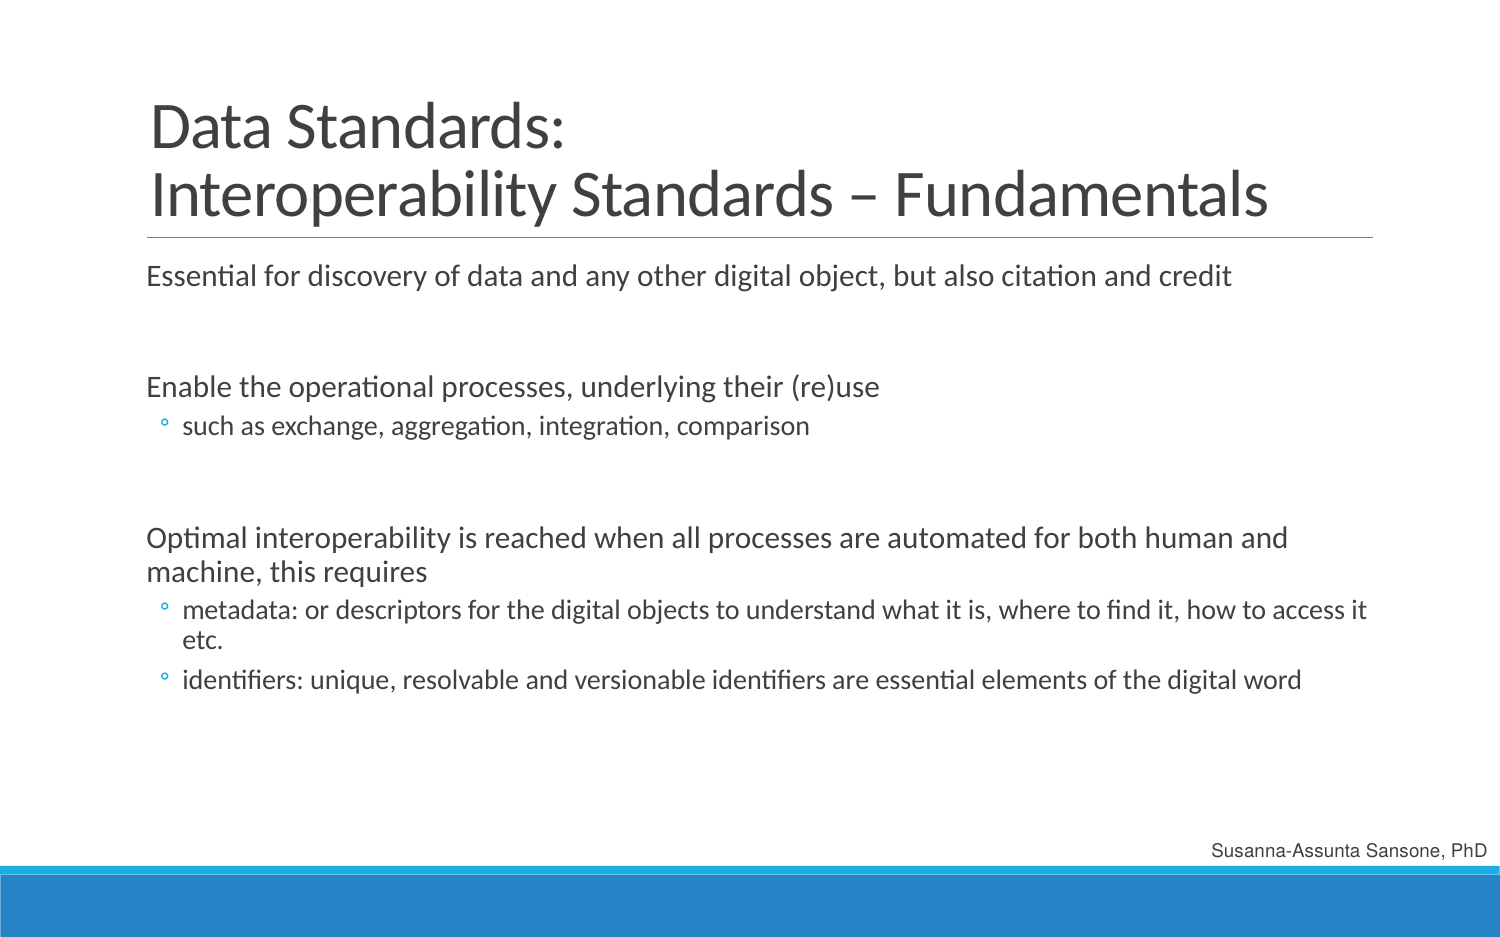

# Data Standards: Interoperability Standards – Fundamentals
Essential for discovery of data and any other digital object, but also citation and credit

Enable the operational processes, underlying their (re)use
such as exchange, aggregation, integration, comparison

Optimal interoperability is reached when all processes are automated for both human and machine, this requires
metadata: or descriptors for the digital objects to understand what it is, where to find it, how to access it etc.
identifiers: unique, resolvable and versionable identifiers are essential elements of the digital word
Susanna-Assunta Sansone, PhD